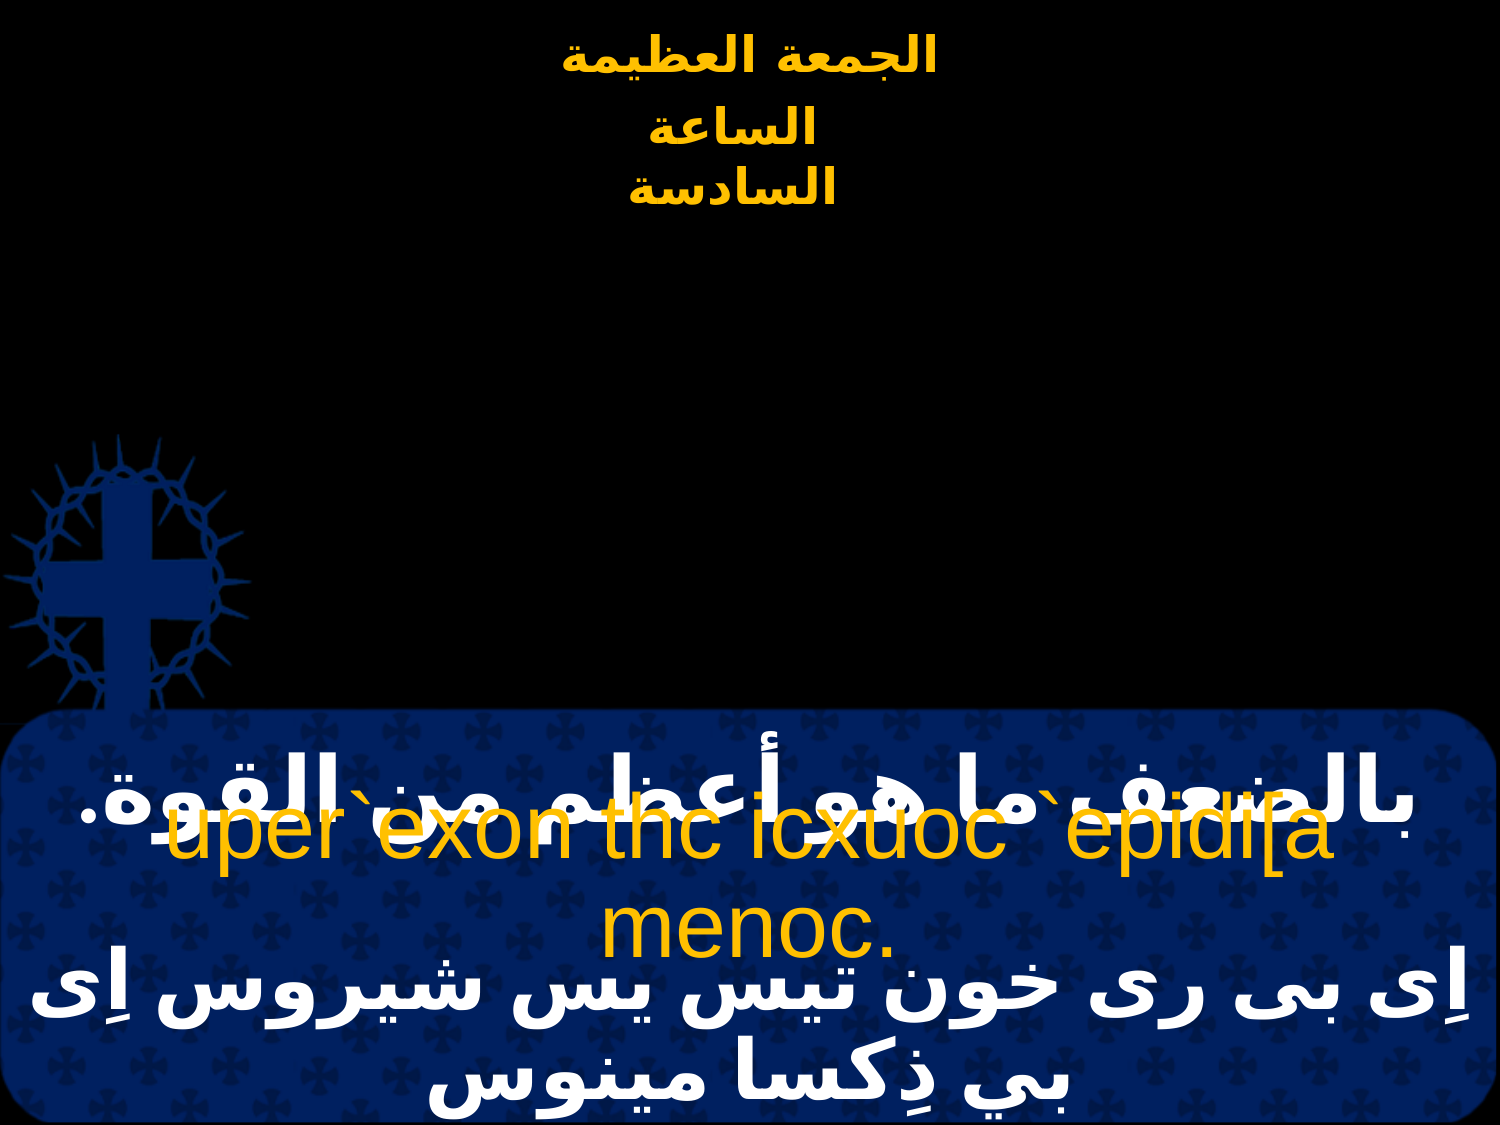

# بالضعف ما هو أعظم من القوة.
uper`exon thc icxuoc `epidi[a­menoc.
اِى بى رى خون تيس يس شيروس اِى بي ذِكسا مينوس